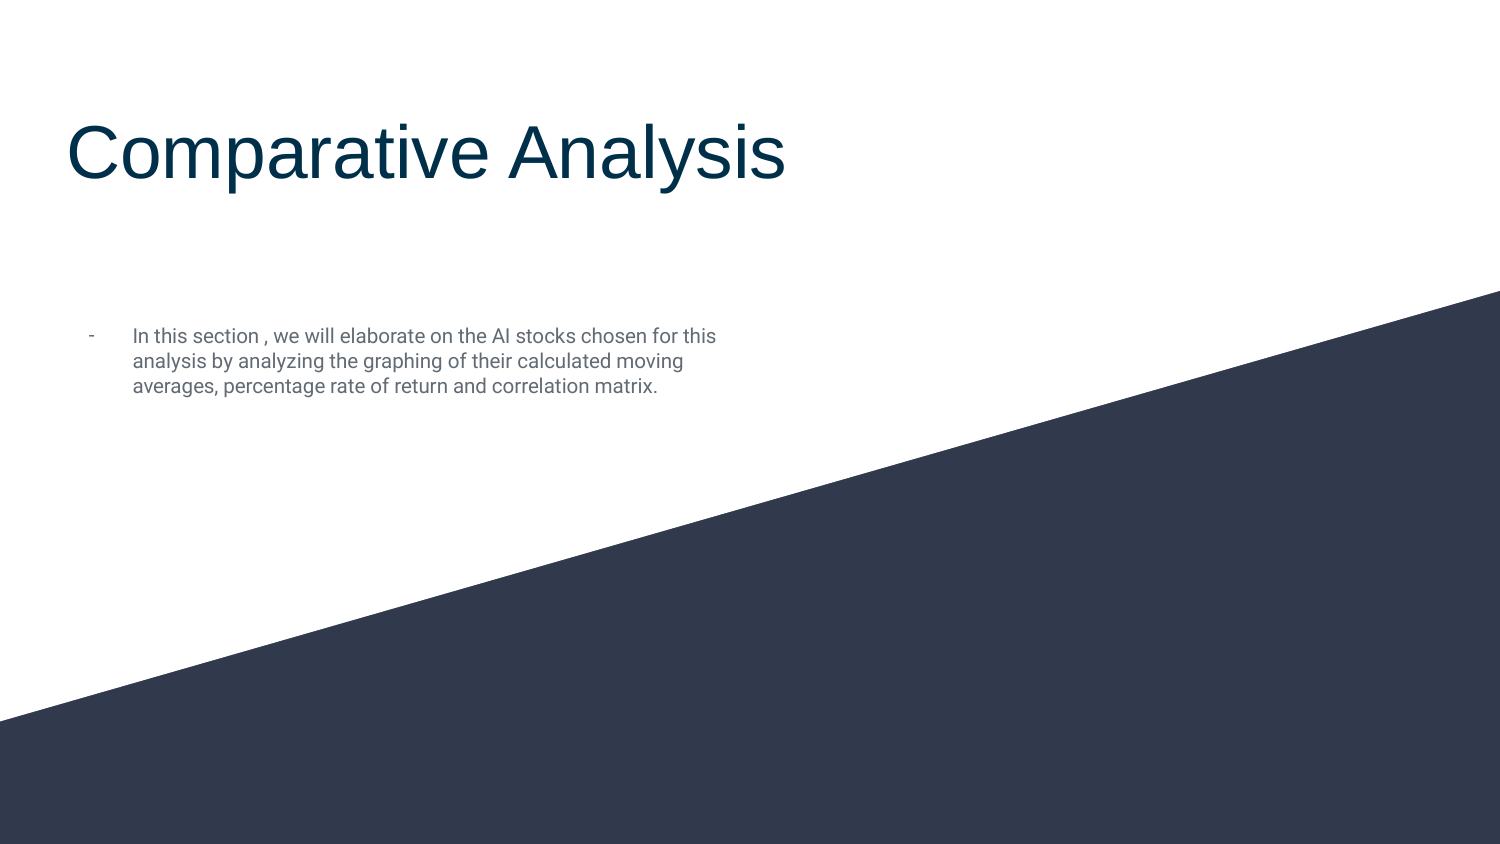

# Comparative Analysis
In this section , we will elaborate on the AI stocks chosen for this analysis by analyzing the graphing of their calculated moving averages, percentage rate of return and correlation matrix.